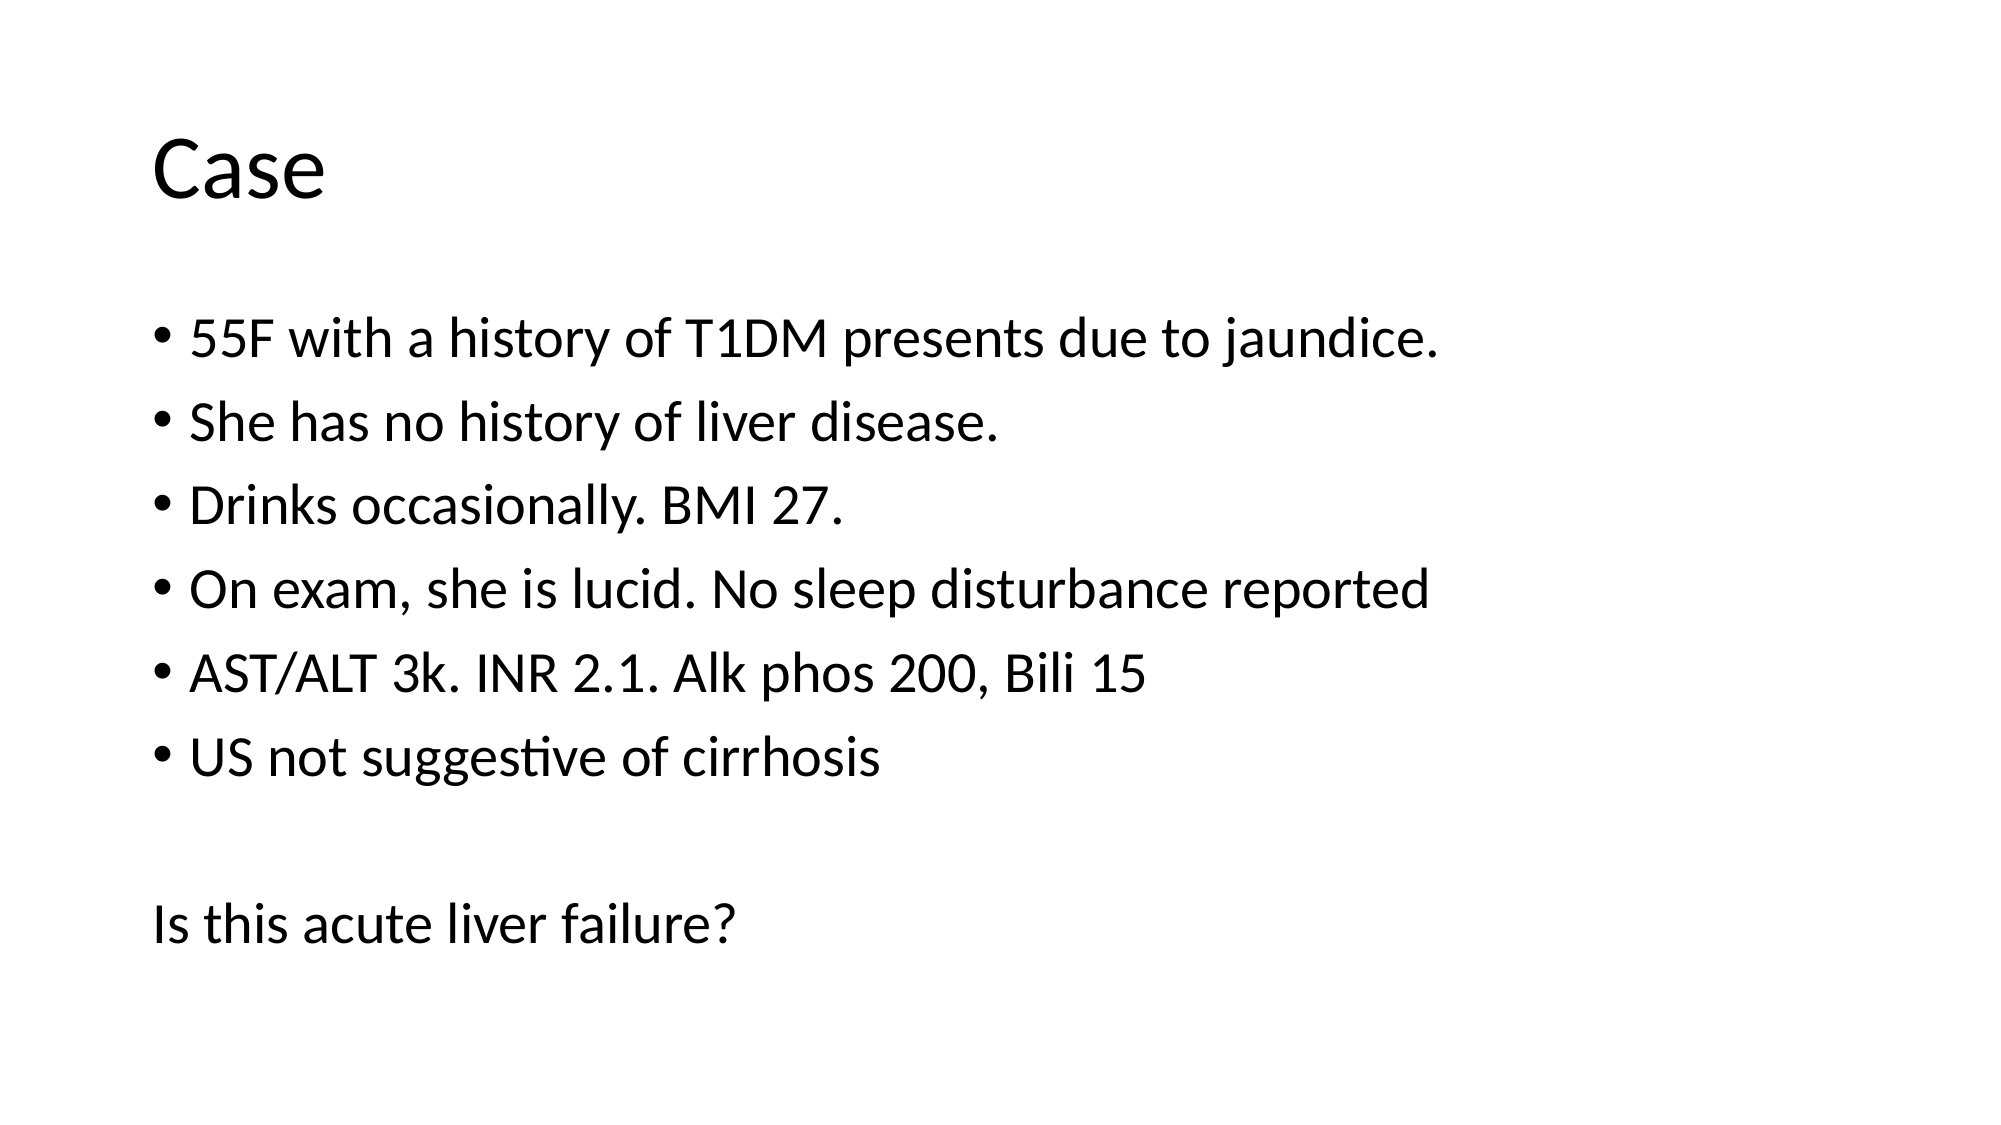

# Case
55F with a history of T1DM presents due to jaundice.
She has no history of liver disease.
Drinks occasionally. BMI 27.
On exam, she is lucid. No sleep disturbance reported
AST/ALT 3k. INR 2.1. Alk phos 200, Bili 15
US not suggestive of cirrhosis

Is this acute liver failure?